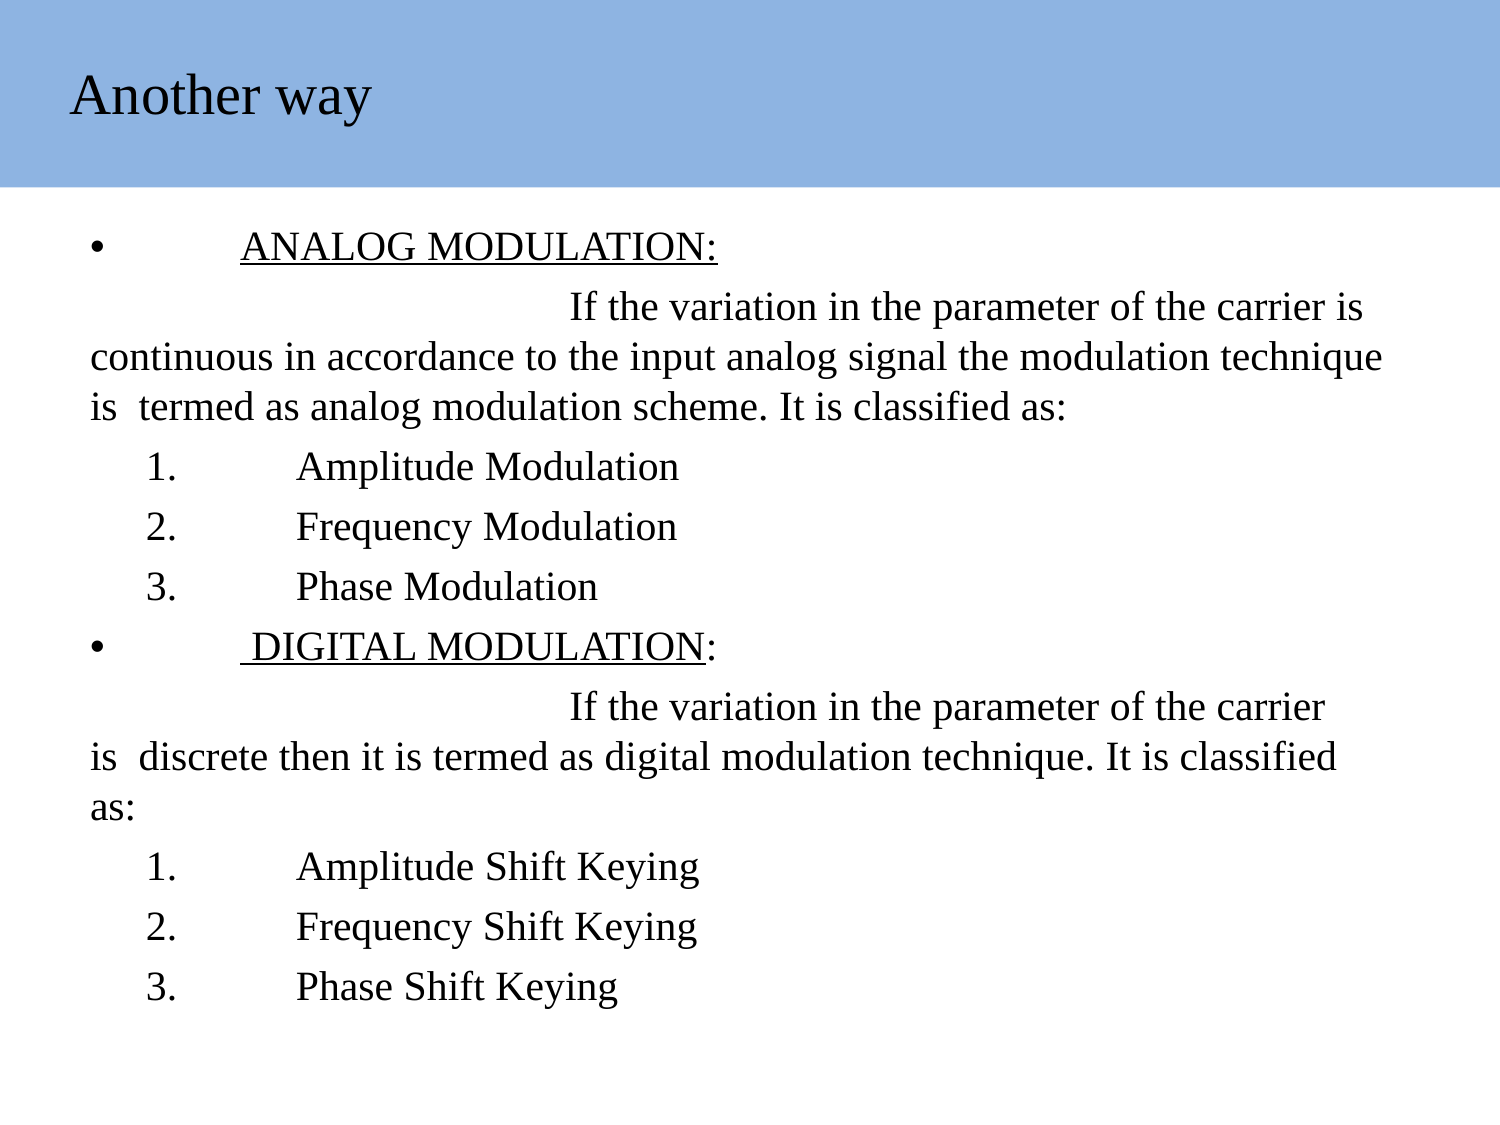

# Another way
•	ANALOG MODULATION:
If the variation in the parameter of the carrier is  continuous in accordance to the input analog signal the modulation technique is  termed as analog modulation scheme. It is classified as:
1.	Amplitude Modulation
2.	Frequency Modulation
3.	Phase Modulation
•	 DIGITAL MODULATION:
If the variation in the parameter of the carrier is  discrete then it is termed as digital modulation technique. It is classified as:
1.	Amplitude Shift Keying
2.	Frequency Shift Keying
3.	Phase Shift Keying